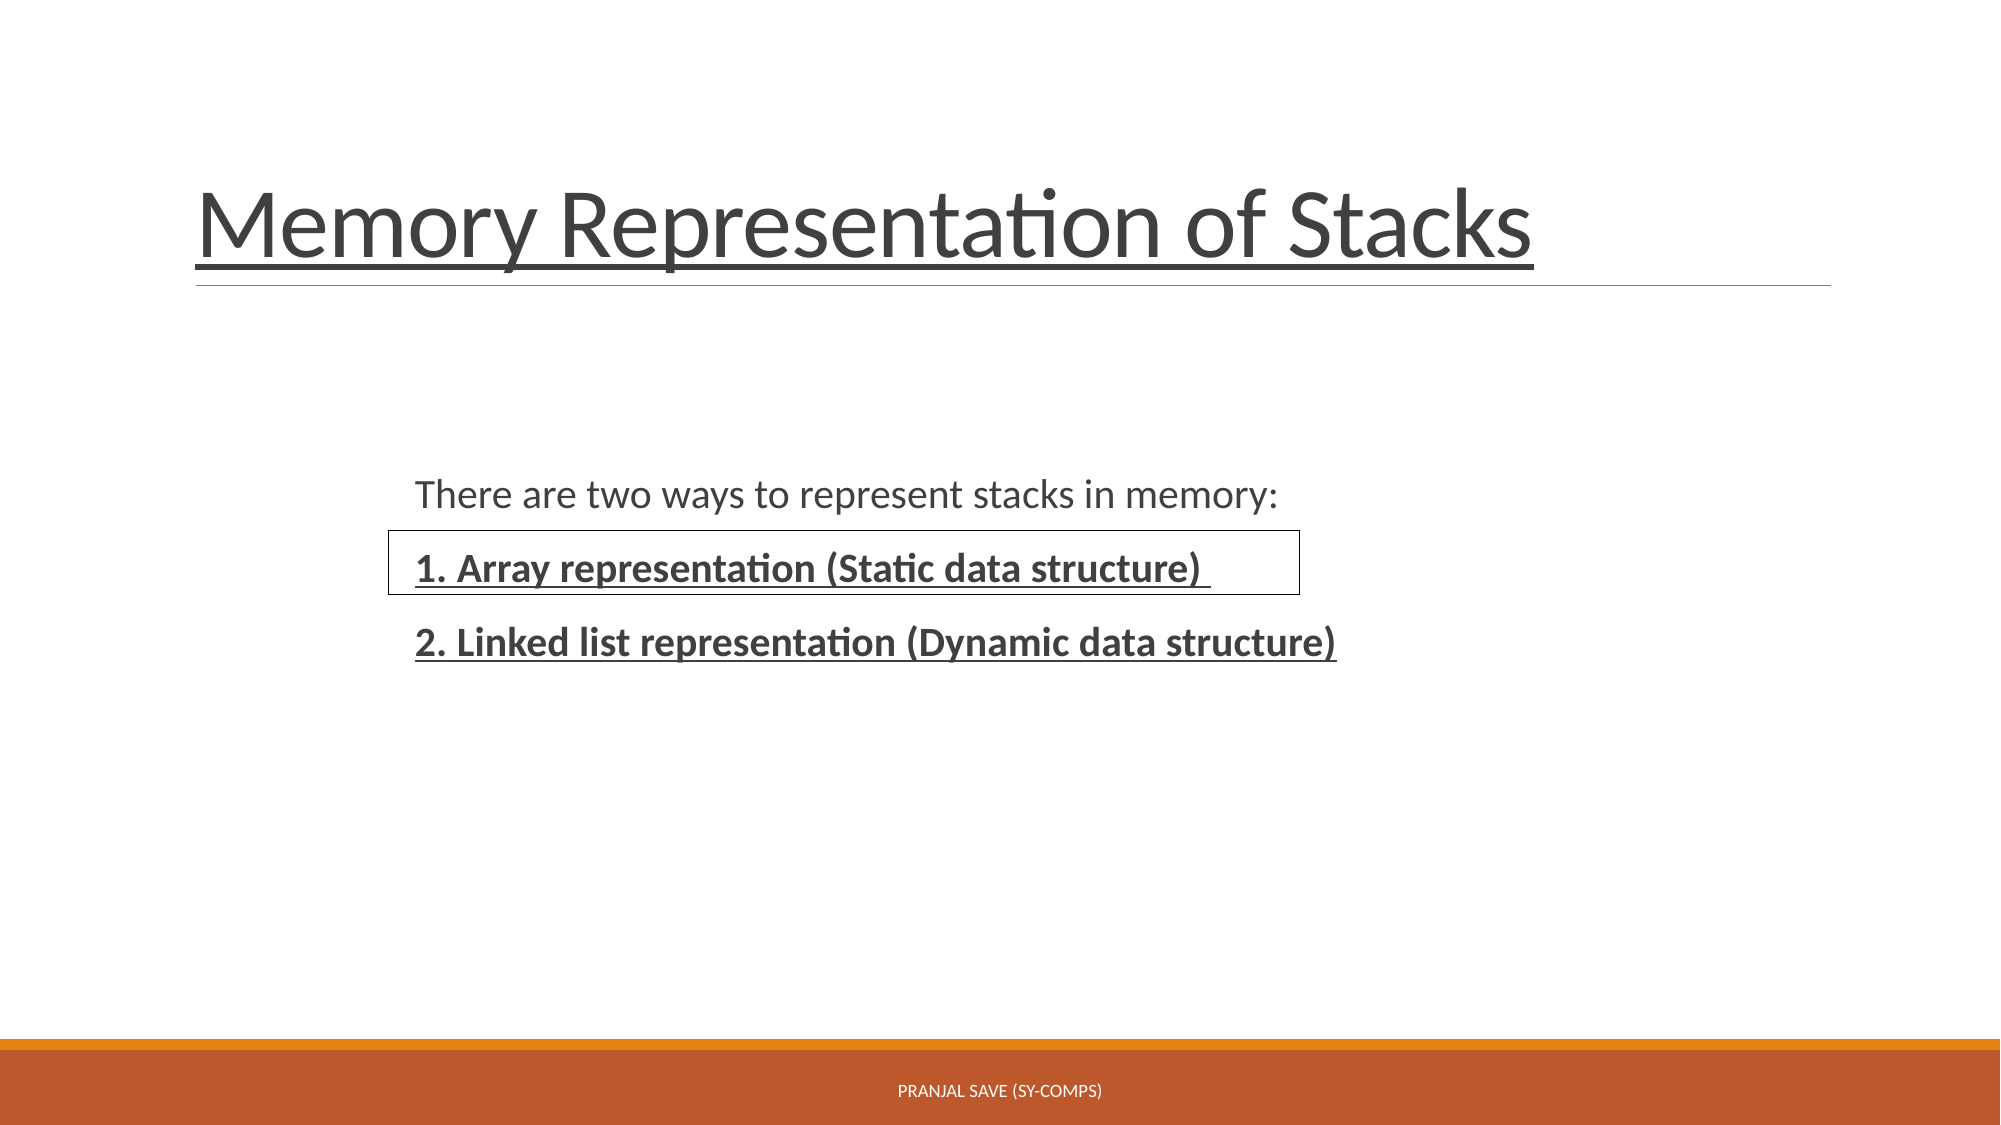

# Memory Representation of Stacks
There are two ways to represent stacks in memory:
1. Array representation (Static data structure)
2. Linked list representation (Dynamic data structure)

Pranjal Save (SY-COMPS)